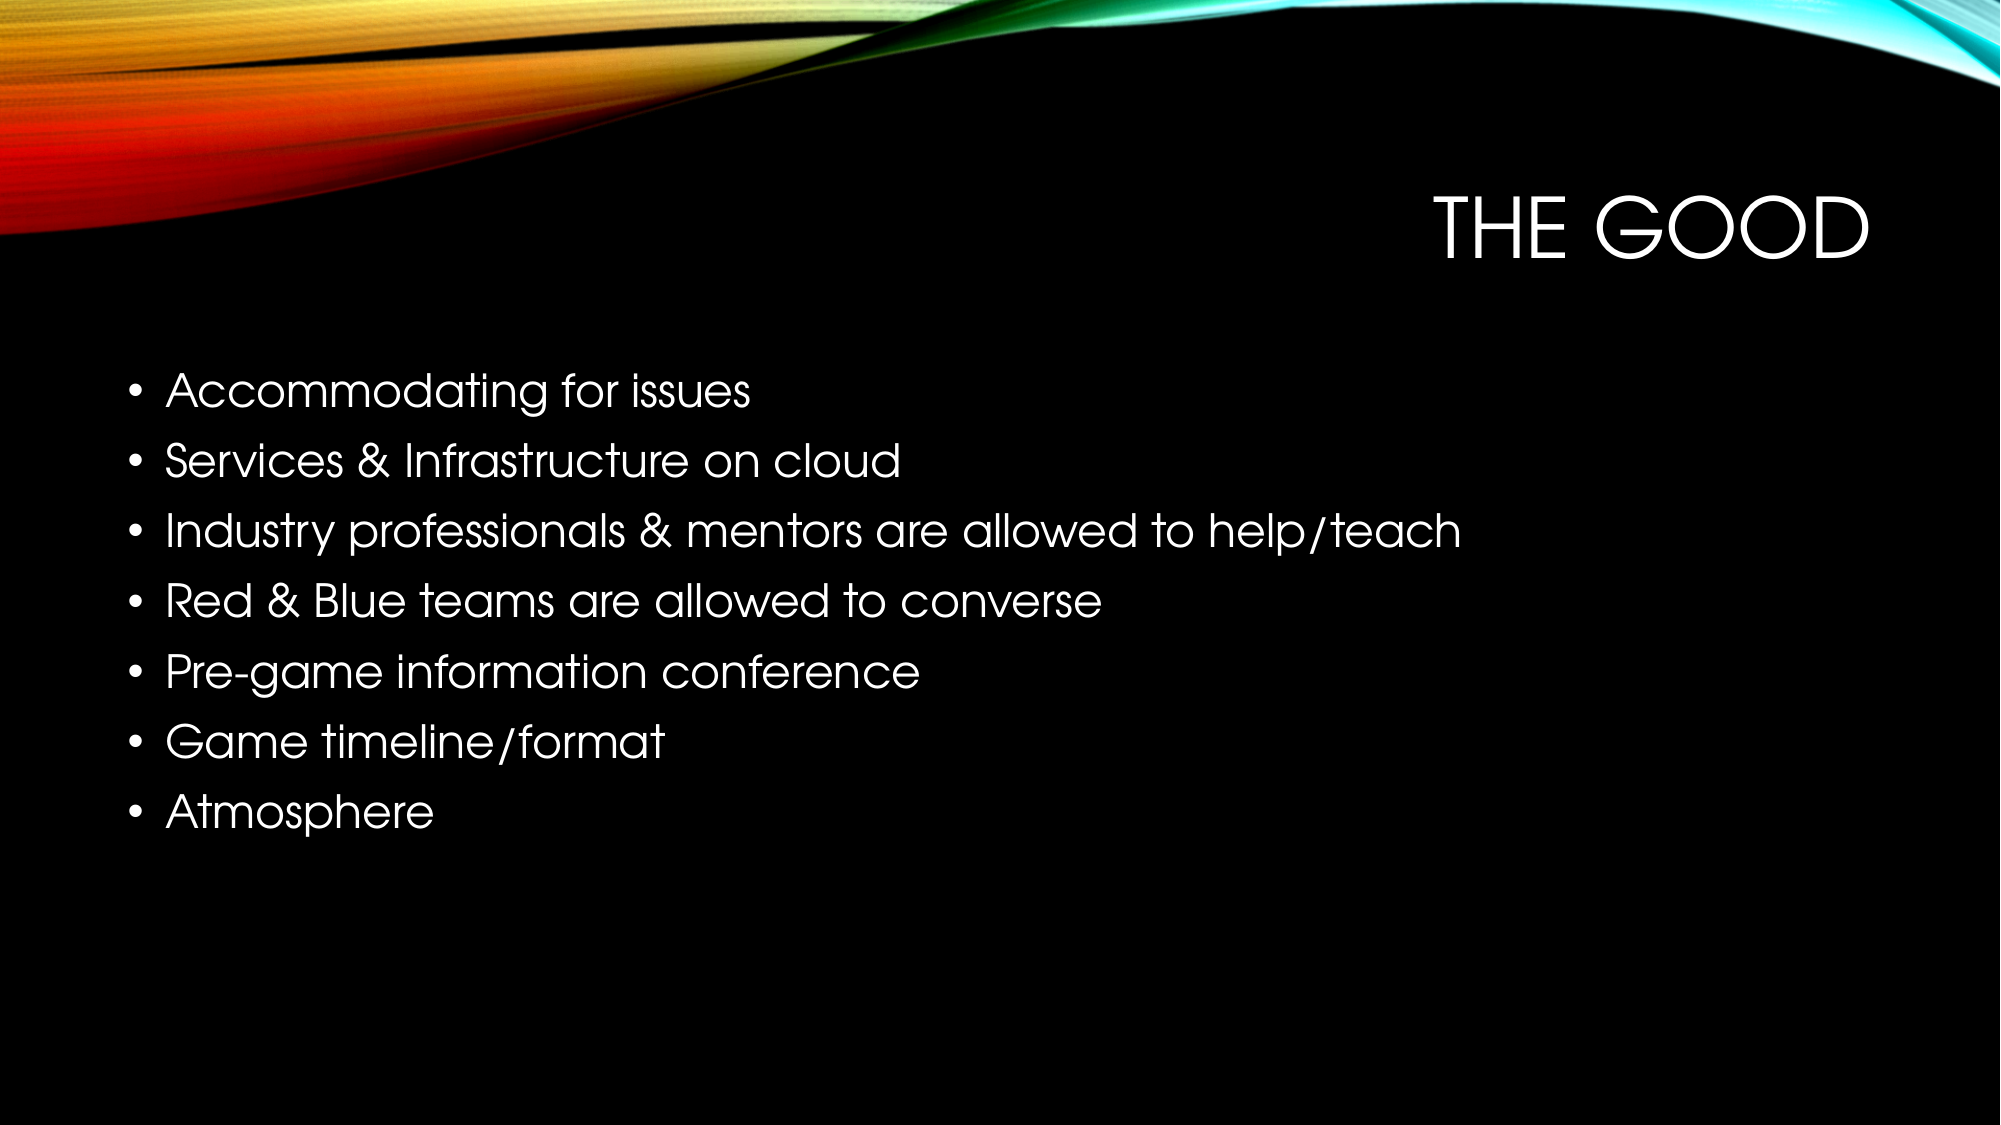

# The Good
Accommodating for issues
Services & Infrastructure on cloud
Industry professionals & mentors are allowed to help/teach
Red & Blue teams are allowed to converse
Pre-game information conference
Game timeline/format
Atmosphere